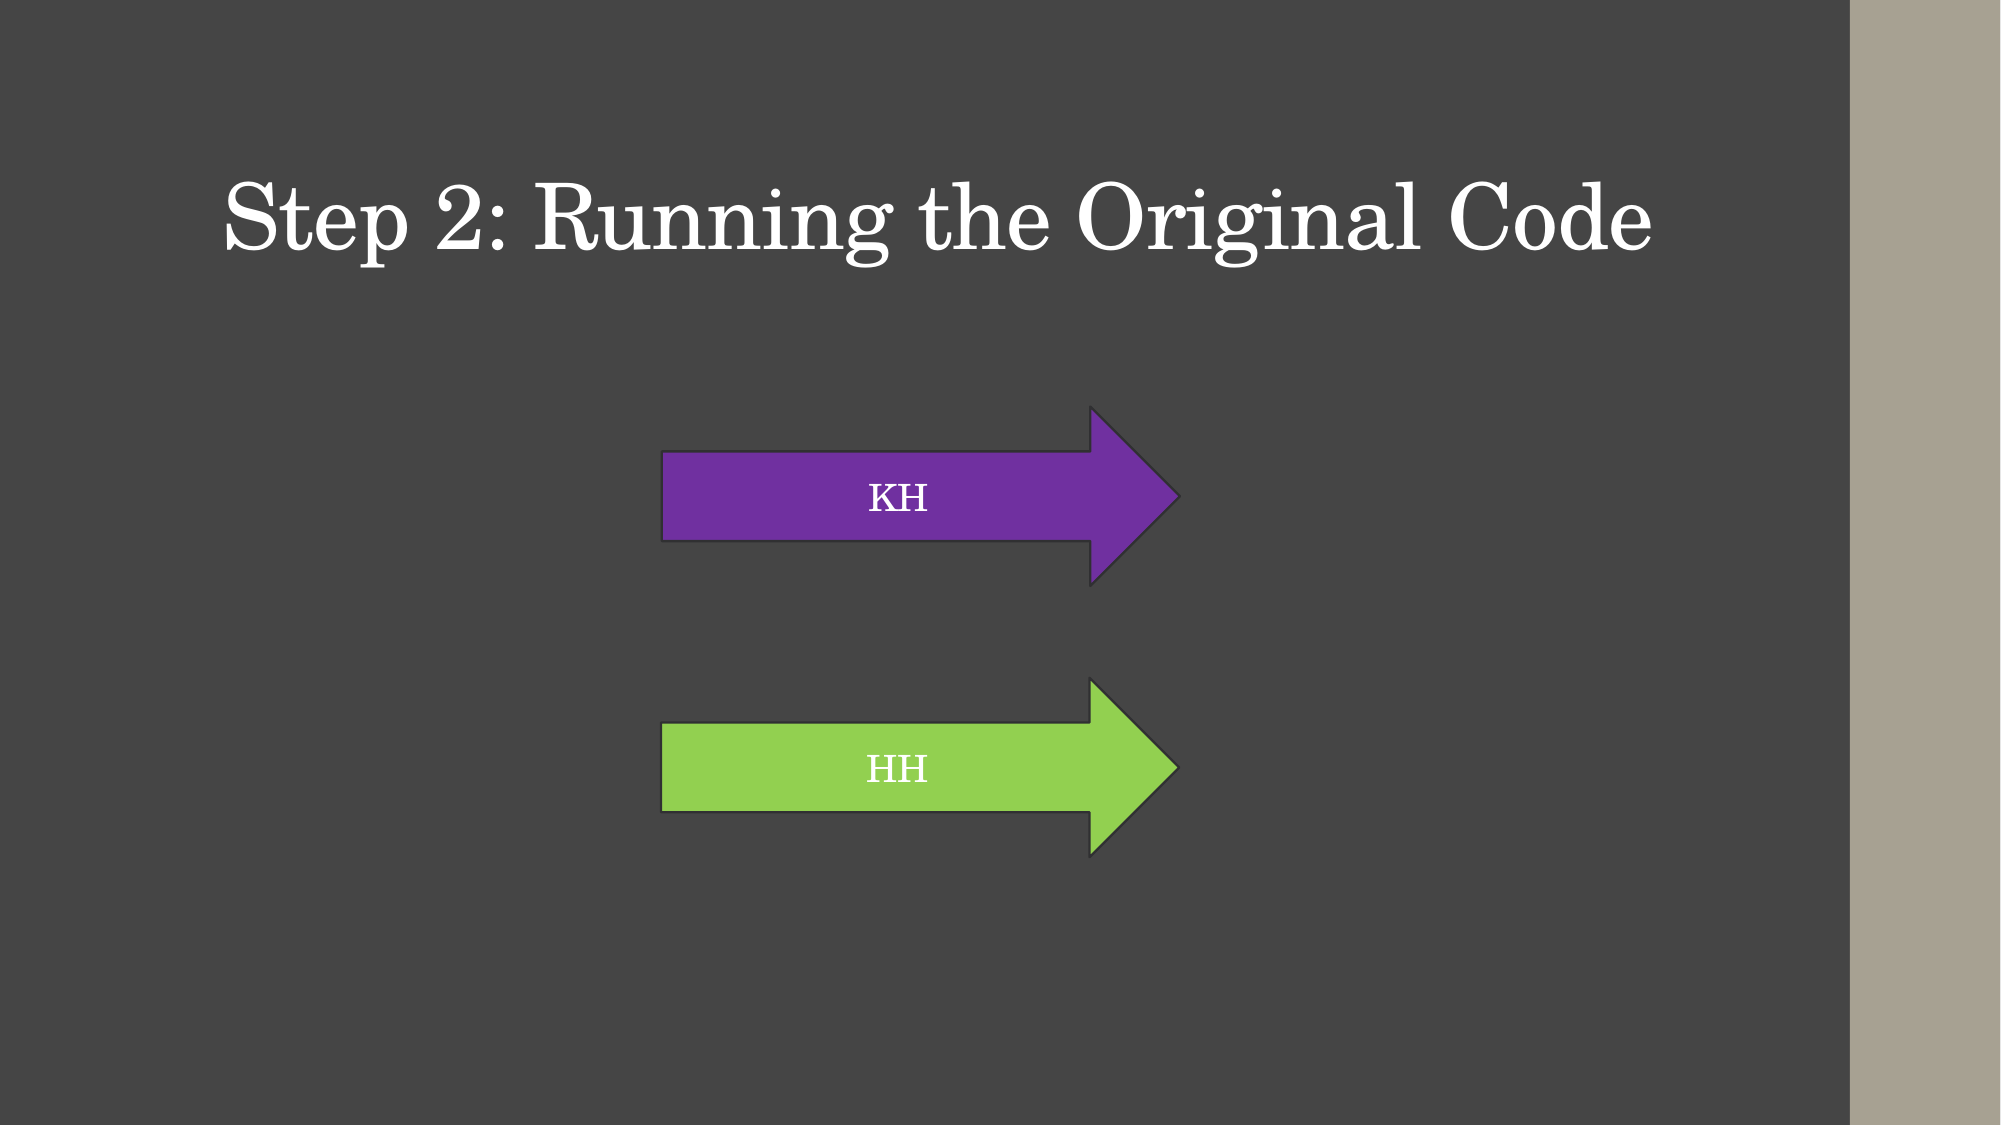

# Step 2: Running the Original Code
KH
HH